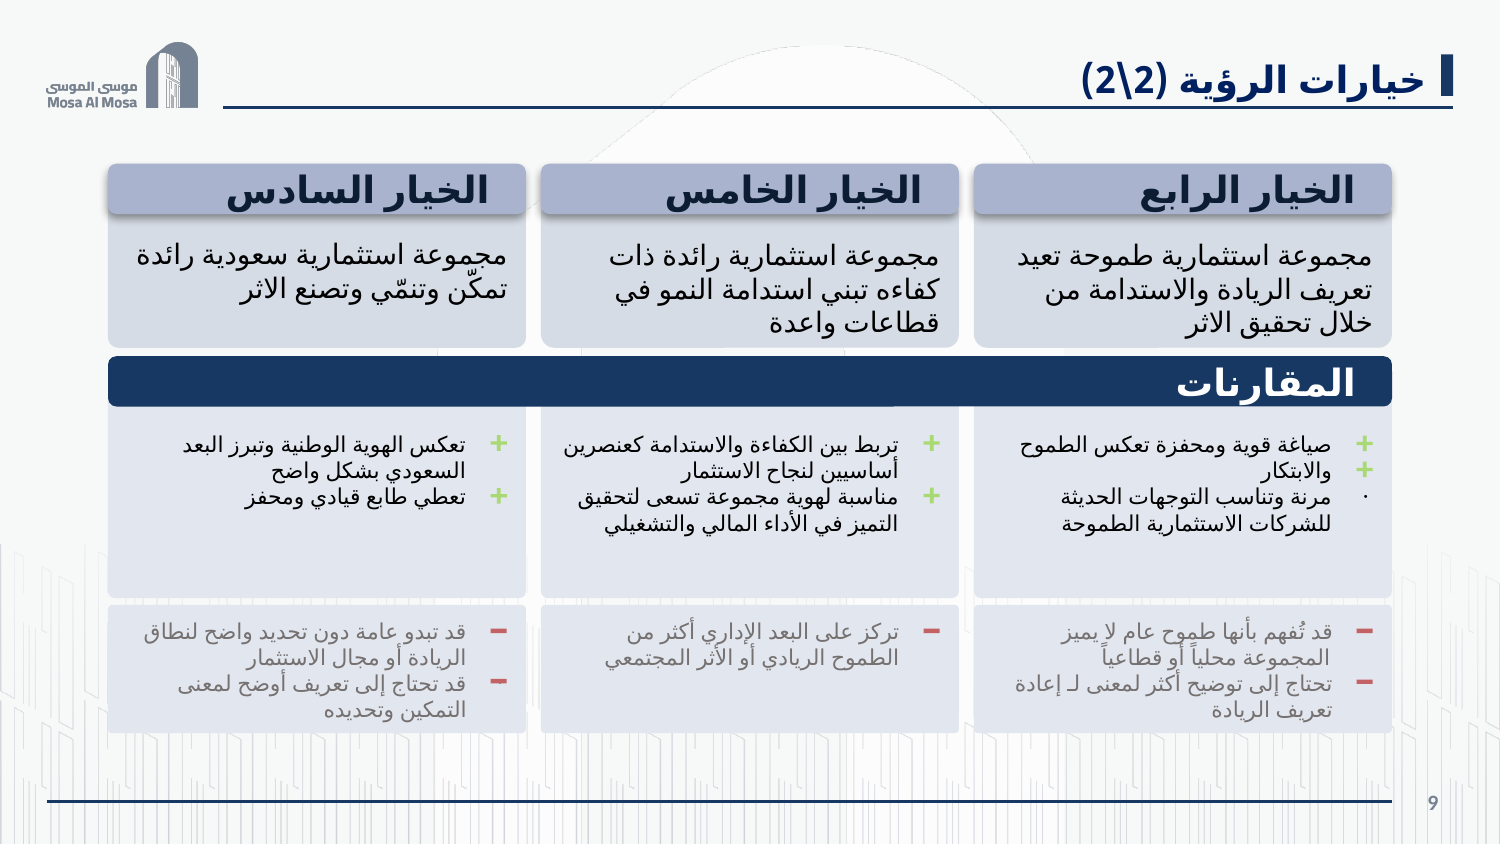

خيارات الرؤية (2\2)
الخيار السادس
الخيار الخامس
الخيار الرابع
مجموعة استثمارية طموحة تعيد تعريف الريادة والاستدامة من خلال تحقيق الاثر
مجموعة استثمارية سعودية رائدة تمكّن وتنمّي وتصنع الاثر
مجموعة استثمارية رائدة ذات كفاءه تبني استدامة النمو في قطاعات واعدة
المقارنات
تعكس الهوية الوطنية وتبرز البعد السعودي بشكل واضح
تعطي طابع قيادي ومحفز
تربط بين الكفاءة والاستدامة كعنصرين أساسيين لنجاح الاستثمار
مناسبة لهوية مجموعة تسعى لتحقيق التميز في الأداء المالي والتشغيلي

صياغة قوية ومحفزة تعكس الطموح والابتكار
مرنة وتناسب التوجهات الحديثة للشركات الاستثمارية الطموحة

قد تبدو عامة دون تحديد واضح لنطاق الريادة أو مجال الاستثمار
قد تحتاج إلى تعريف أوضح لمعنى التمكين وتحديده

تركز على البعد الإداري أكثر من الطموح الريادي أو الأثر المجتمعي
قد تُفهم بأنها طموح عام لا يميز المجموعة محلياً أو قطاعياً
تحتاج إلى توضيح أكثر لمعنى لـ إعادة تعريف الريادة

9